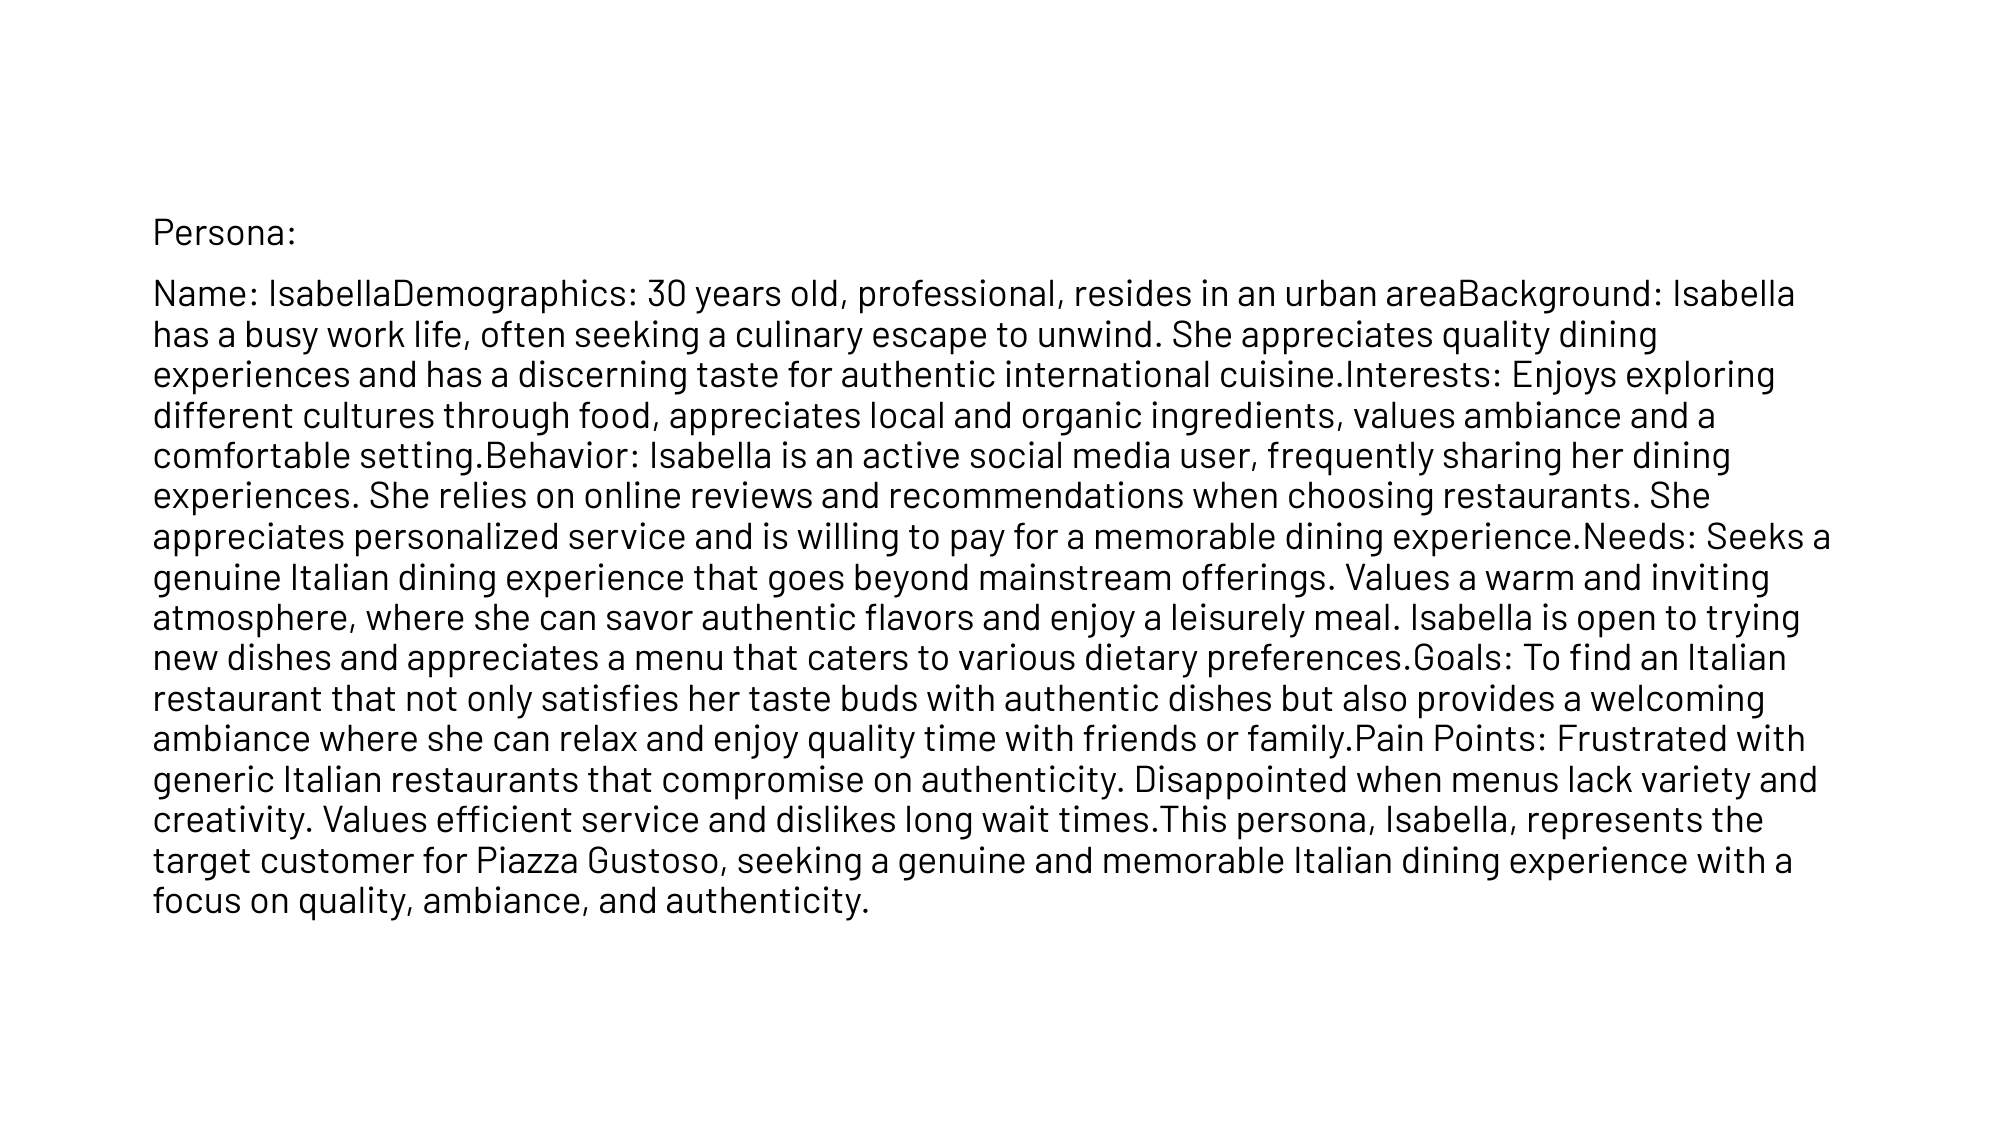

#
Persona:
Name: IsabellaDemographics: 30 years old, professional, resides in an urban areaBackground: Isabella has a busy work life, often seeking a culinary escape to unwind. She appreciates quality dining experiences and has a discerning taste for authentic international cuisine.Interests: Enjoys exploring different cultures through food, appreciates local and organic ingredients, values ambiance and a comfortable setting.Behavior: Isabella is an active social media user, frequently sharing her dining experiences. She relies on online reviews and recommendations when choosing restaurants. She appreciates personalized service and is willing to pay for a memorable dining experience.Needs: Seeks a genuine Italian dining experience that goes beyond mainstream offerings. Values a warm and inviting atmosphere, where she can savor authentic flavors and enjoy a leisurely meal. Isabella is open to trying new dishes and appreciates a menu that caters to various dietary preferences.Goals: To find an Italian restaurant that not only satisfies her taste buds with authentic dishes but also provides a welcoming ambiance where she can relax and enjoy quality time with friends or family.Pain Points: Frustrated with generic Italian restaurants that compromise on authenticity. Disappointed when menus lack variety and creativity. Values efficient service and dislikes long wait times.This persona, Isabella, represents the target customer for Piazza Gustoso, seeking a genuine and memorable Italian dining experience with a focus on quality, ambiance, and authenticity.